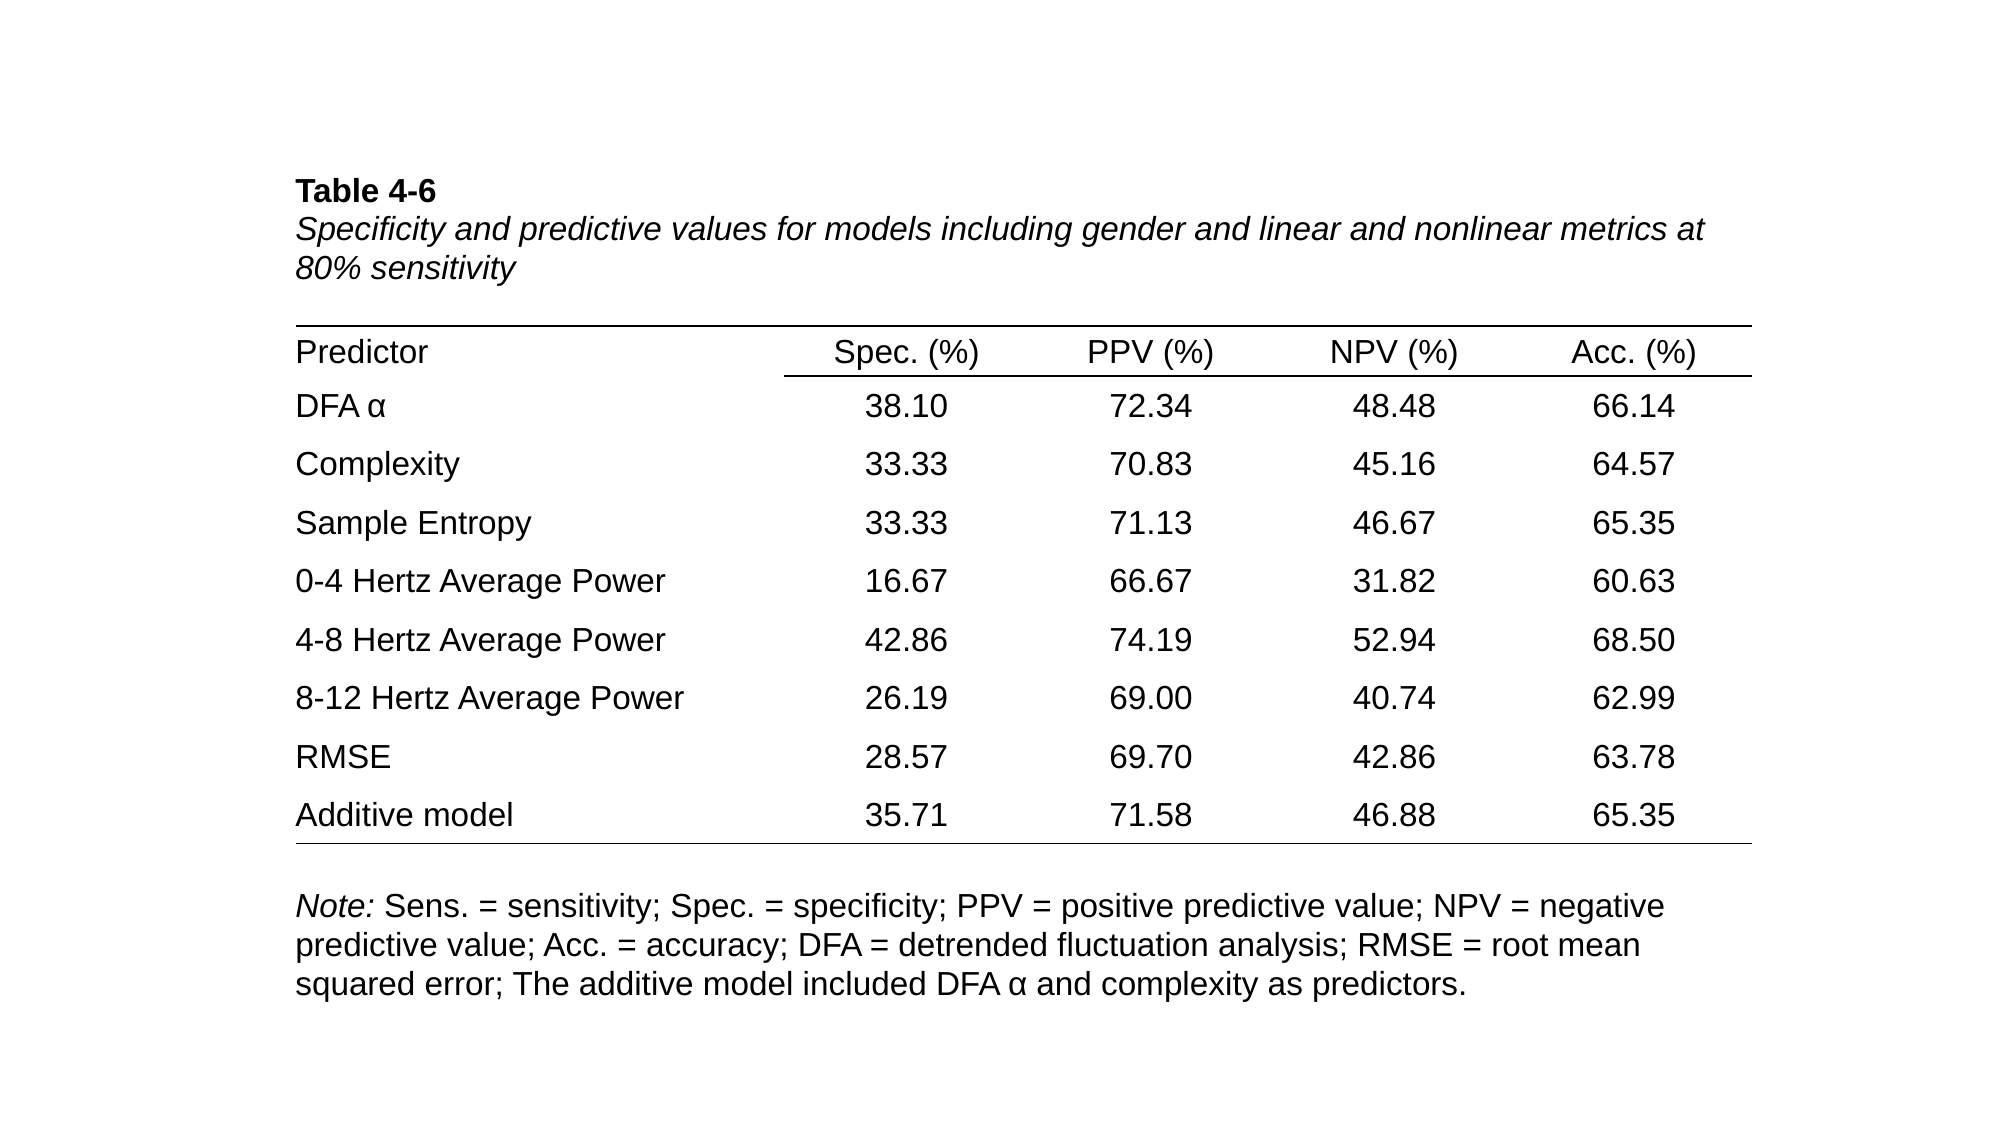

| Table 4‑6 Specificity and predictive values for models including gender and linear and nonlinear metrics at 80% sensitivity |  |  |  |  |
| --- | --- | --- | --- | --- |
| Predictor | Spec. (%) | PPV (%) | NPV (%) | Acc. (%) |
| DFA α | 38.10 | 72.34 | 48.48 | 66.14 |
| Complexity | 33.33 | 70.83 | 45.16 | 64.57 |
| Sample Entropy | 33.33 | 71.13 | 46.67 | 65.35 |
| 0-4 Hertz Average Power | 16.67 | 66.67 | 31.82 | 60.63 |
| 4-8 Hertz Average Power | 42.86 | 74.19 | 52.94 | 68.50 |
| 8-12 Hertz Average Power | 26.19 | 69.00 | 40.74 | 62.99 |
| RMSE | 28.57 | 69.70 | 42.86 | 63.78 |
| Additive model | 35.71 | 71.58 | 46.88 | 65.35 |
| Note: Sens. = sensitivity; Spec. = specificity; PPV = positive predictive value; NPV = negative predictive value; Acc. = accuracy; DFA = detrended fluctuation analysis; RMSE = root mean squared error; The additive model included DFA α and complexity as predictors. |  |  |  |  |